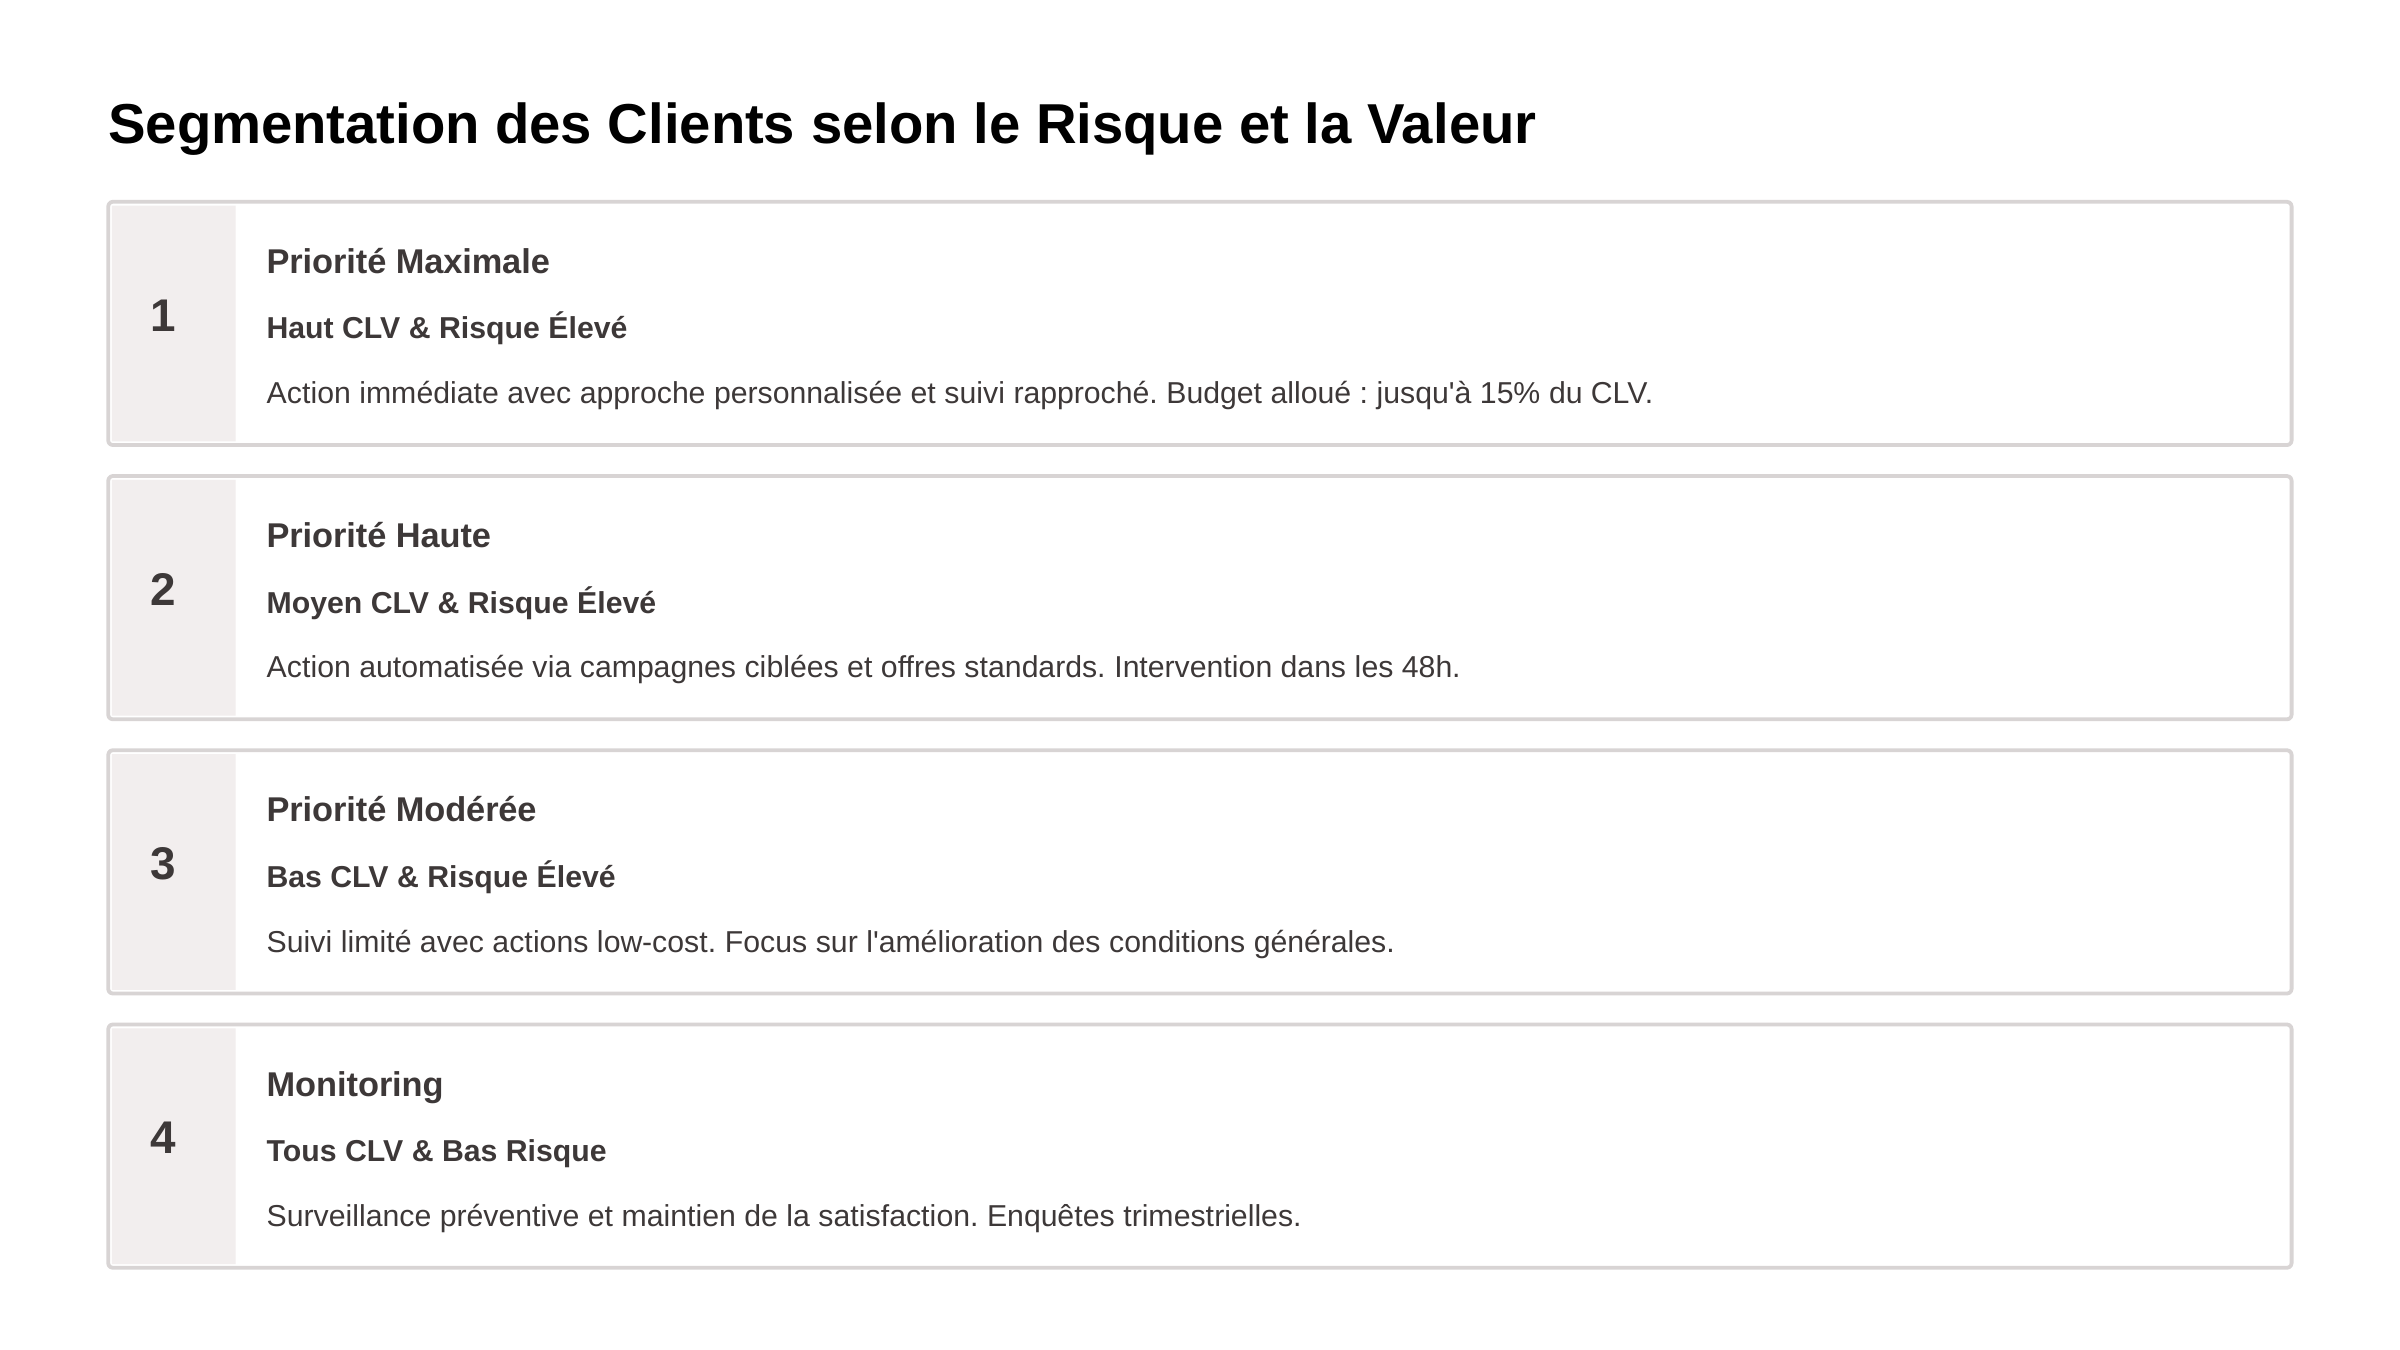

Segmentation des Clients selon le Risque et la Valeur

Priorité Maximale
1
Haut CLV & Risque Élevé
Action immédiate avec approche personnalisée et suivi rapproché. Budget alloué : jusqu'à 15% du CLV.

Priorité Haute
2
Moyen CLV & Risque Élevé
Action automatisée via campagnes ciblées et offres standards. Intervention dans les 48h.

Priorité Modérée
3
Bas CLV & Risque Élevé
Suivi limité avec actions low-cost. Focus sur l'amélioration des conditions générales.

Monitoring
4
Tous CLV & Bas Risque
Surveillance préventive et maintien de la satisfaction. Enquêtes trimestrielles.